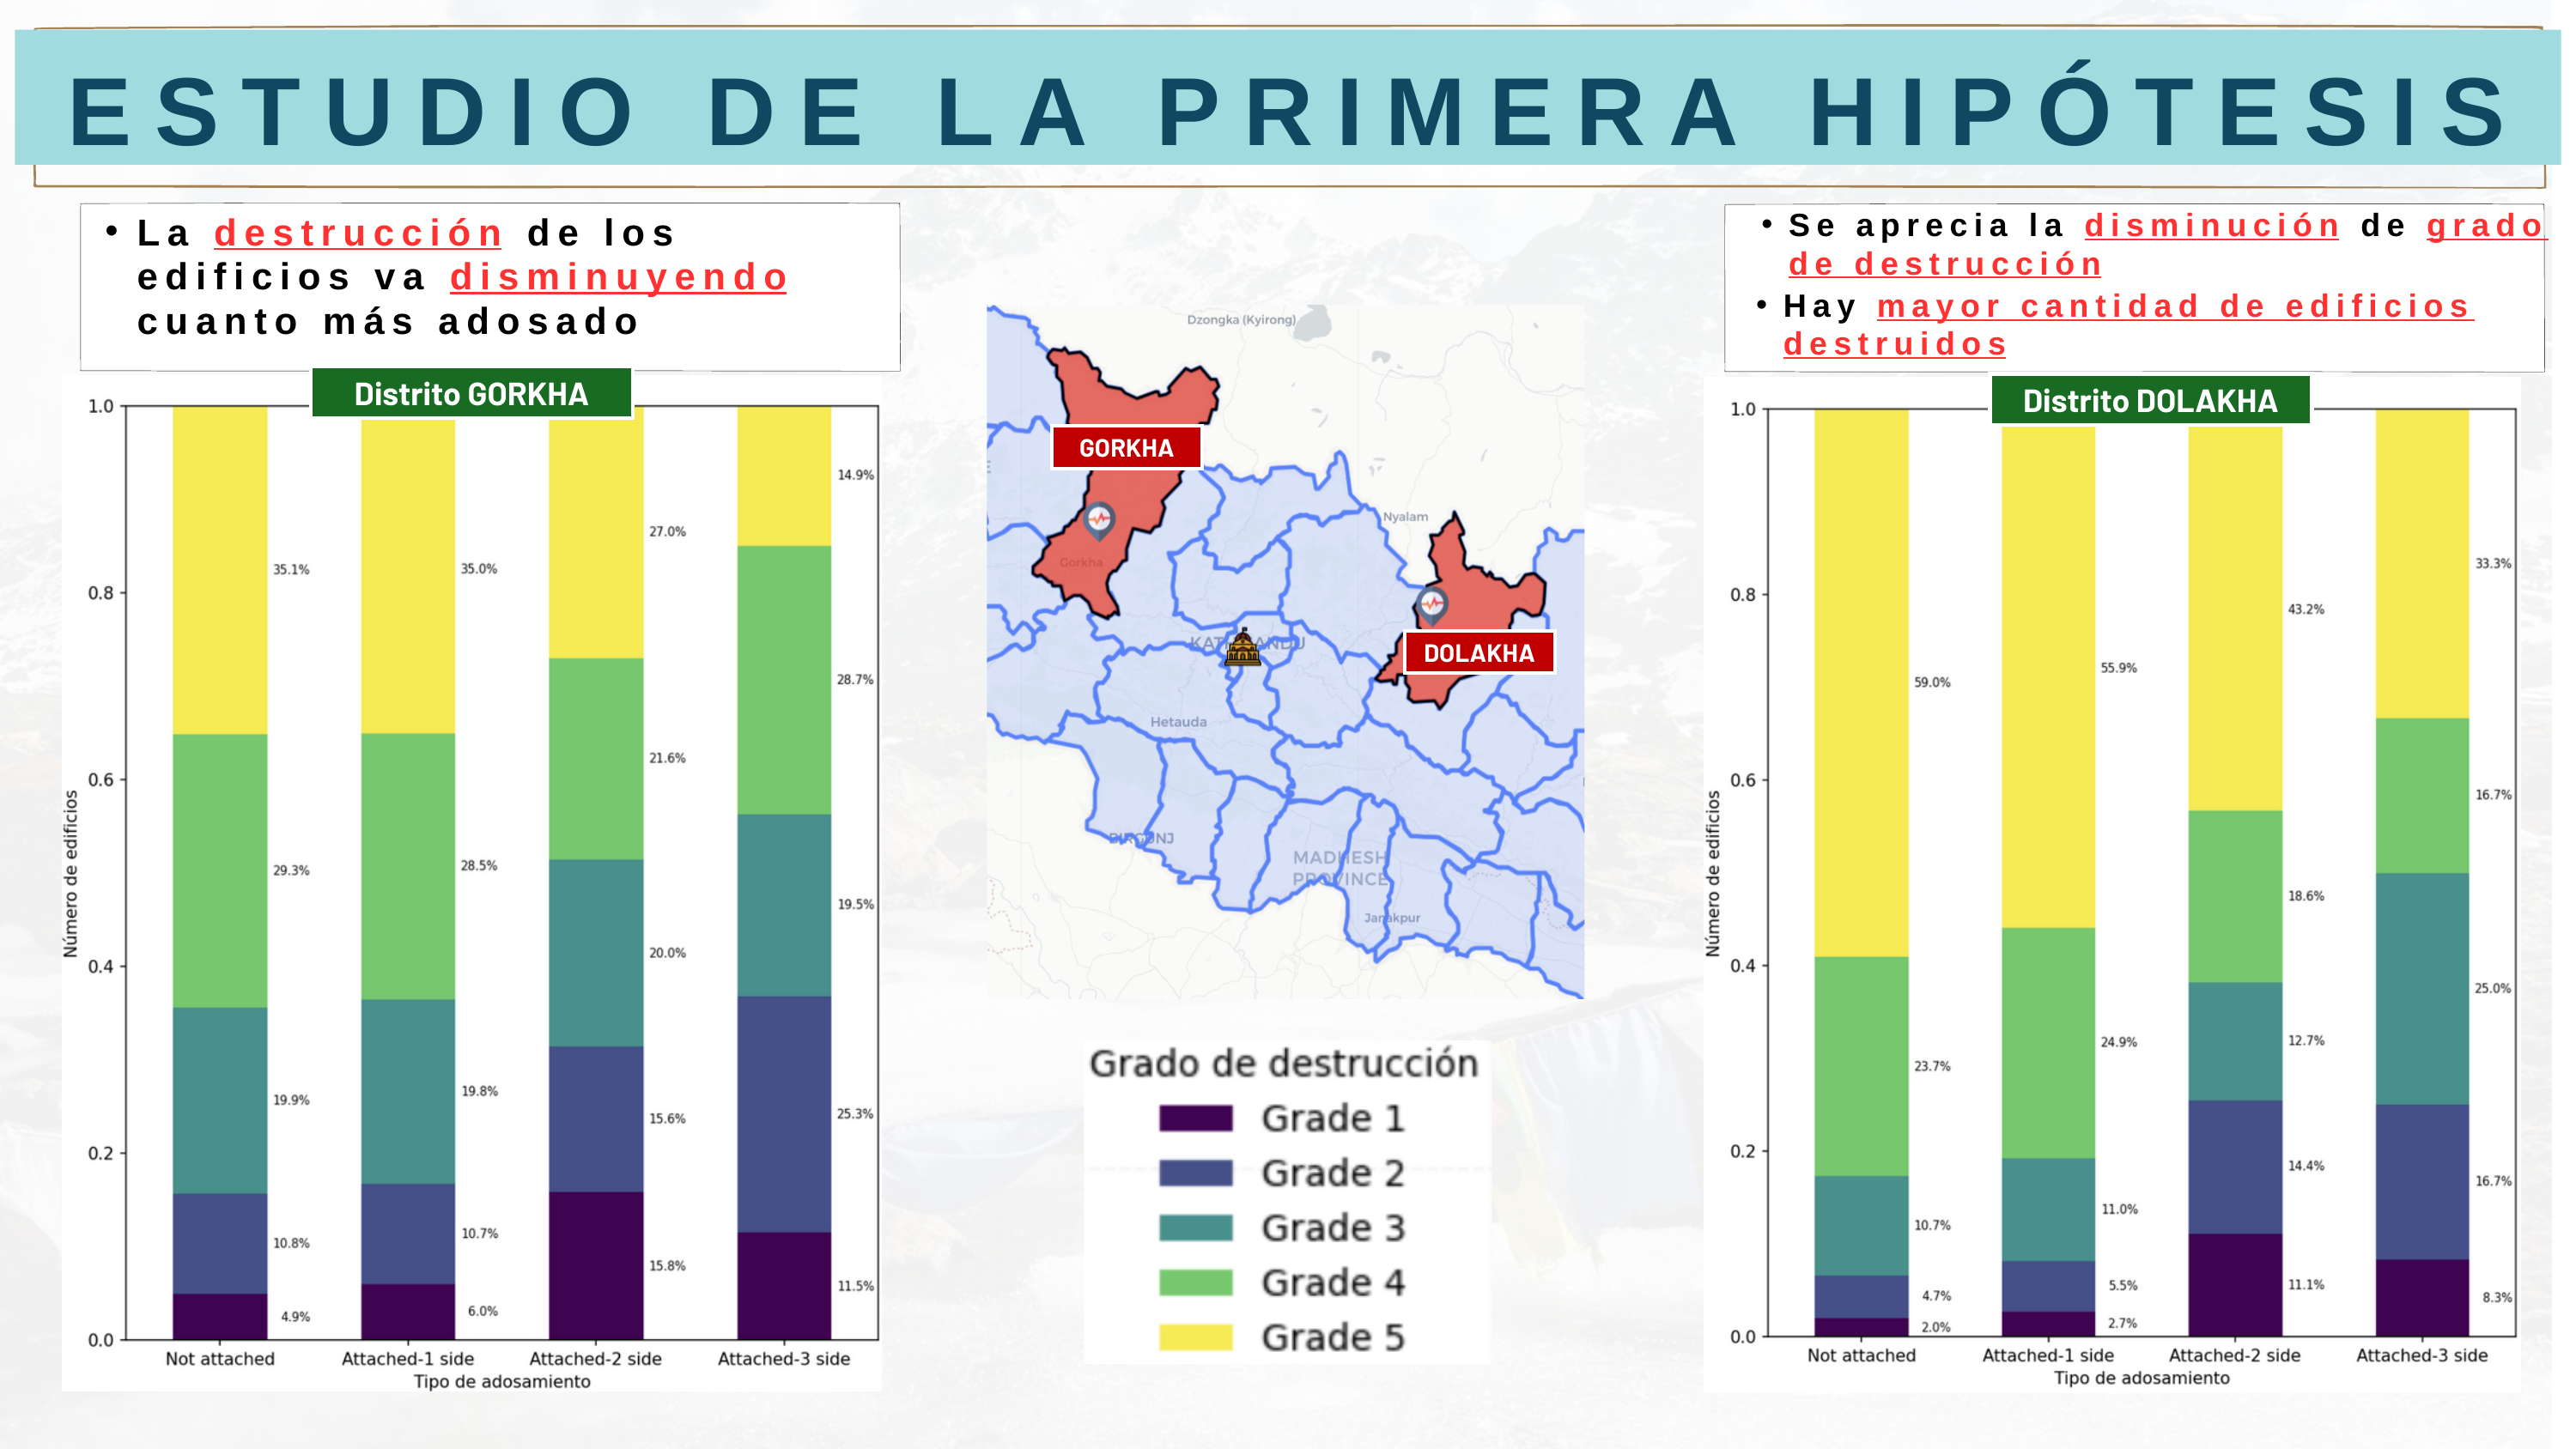

ESTUDIO DE LA PRIMERA HIPÓTESIS

Se aprecia la disminución de grado de destrucción
La destrucción de los edificios va disminuyendo cuanto más adosado
Hay mayor cantidad de edificios destruidos

Distrito GORKHA
Distrito DOLAKHA

GORKHA
DOLAKHA